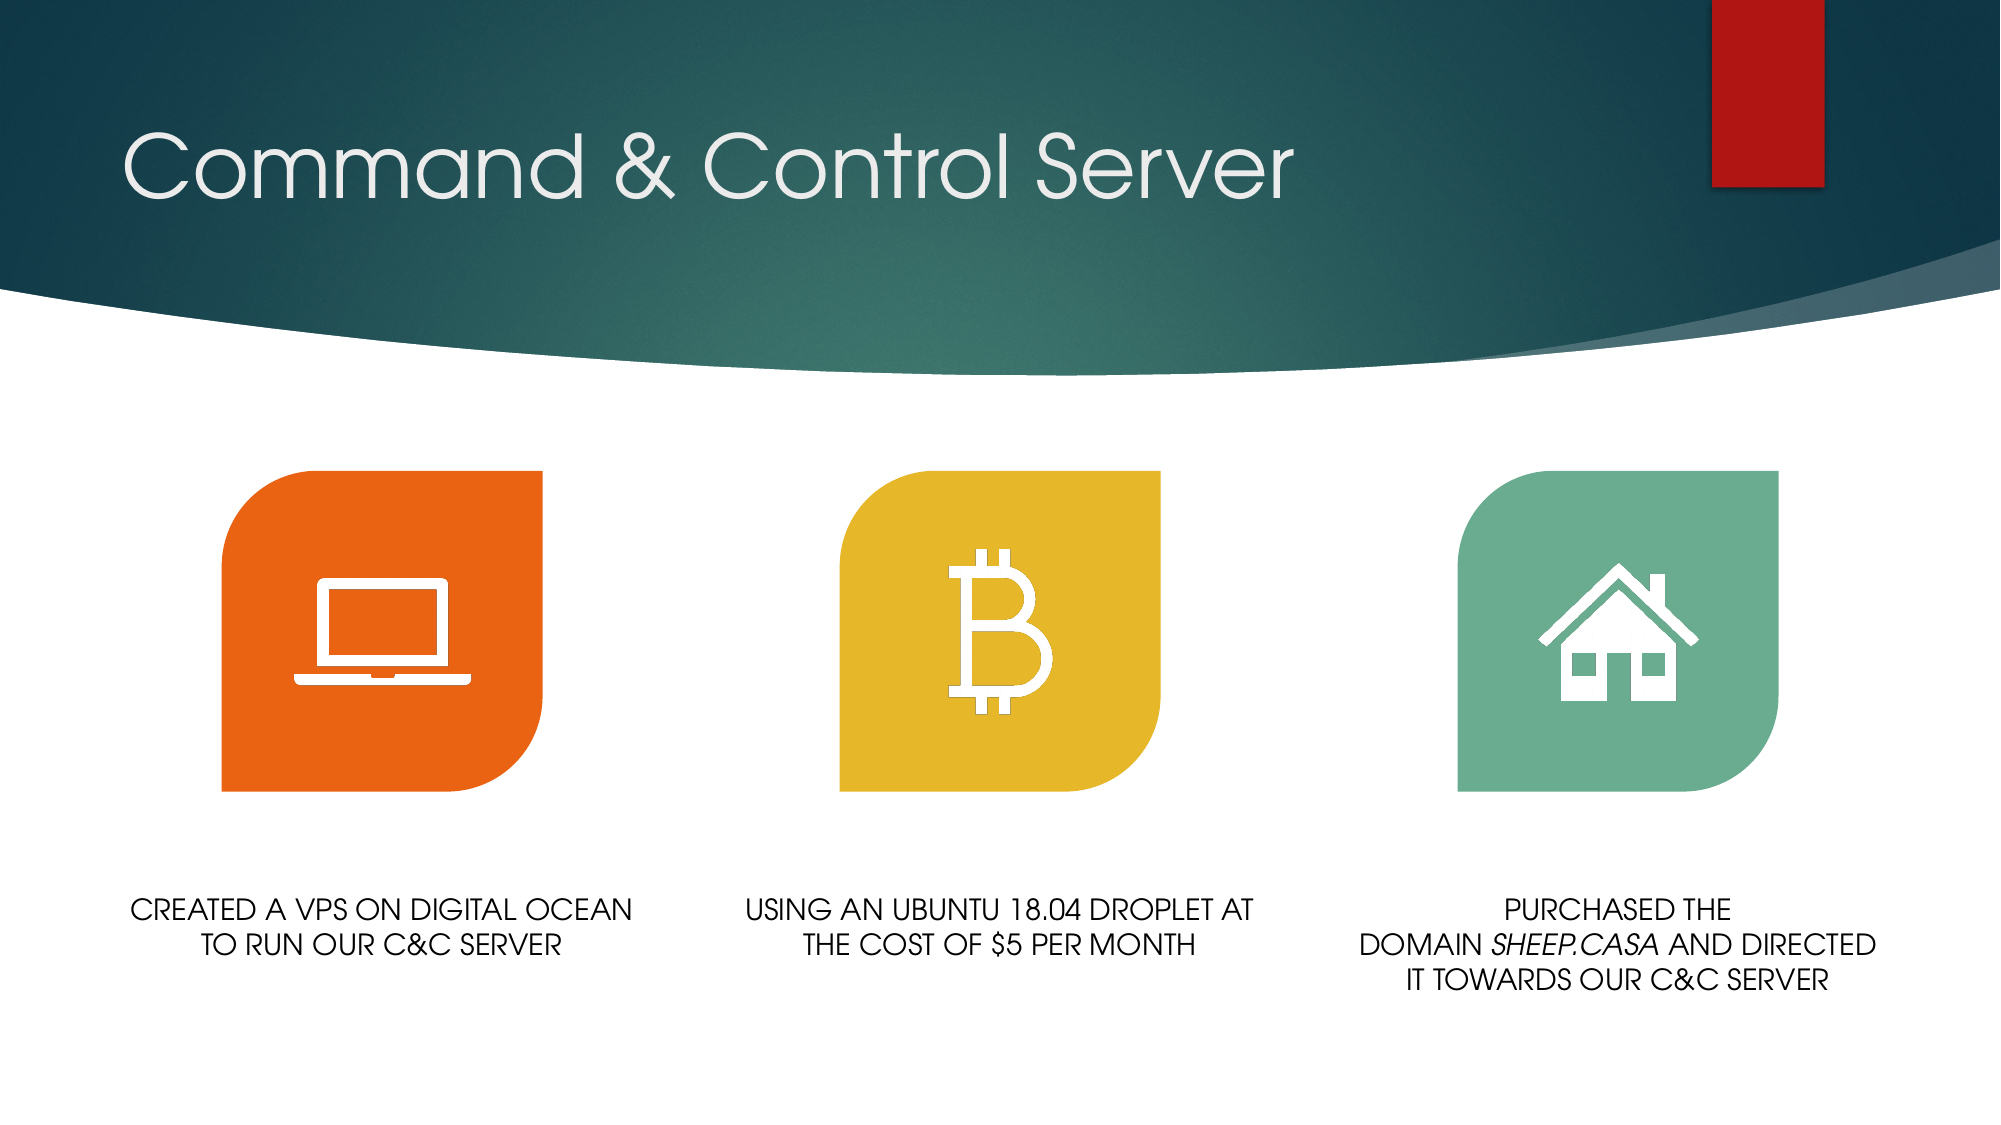

# Command & Control Server

Created a VPS on Digital Ocean to run our C&C server
Using an Ubuntu 18.04 droplet at the cost of $5 per month
Purchased the domain sheep.casa and directed it towards our C&C server